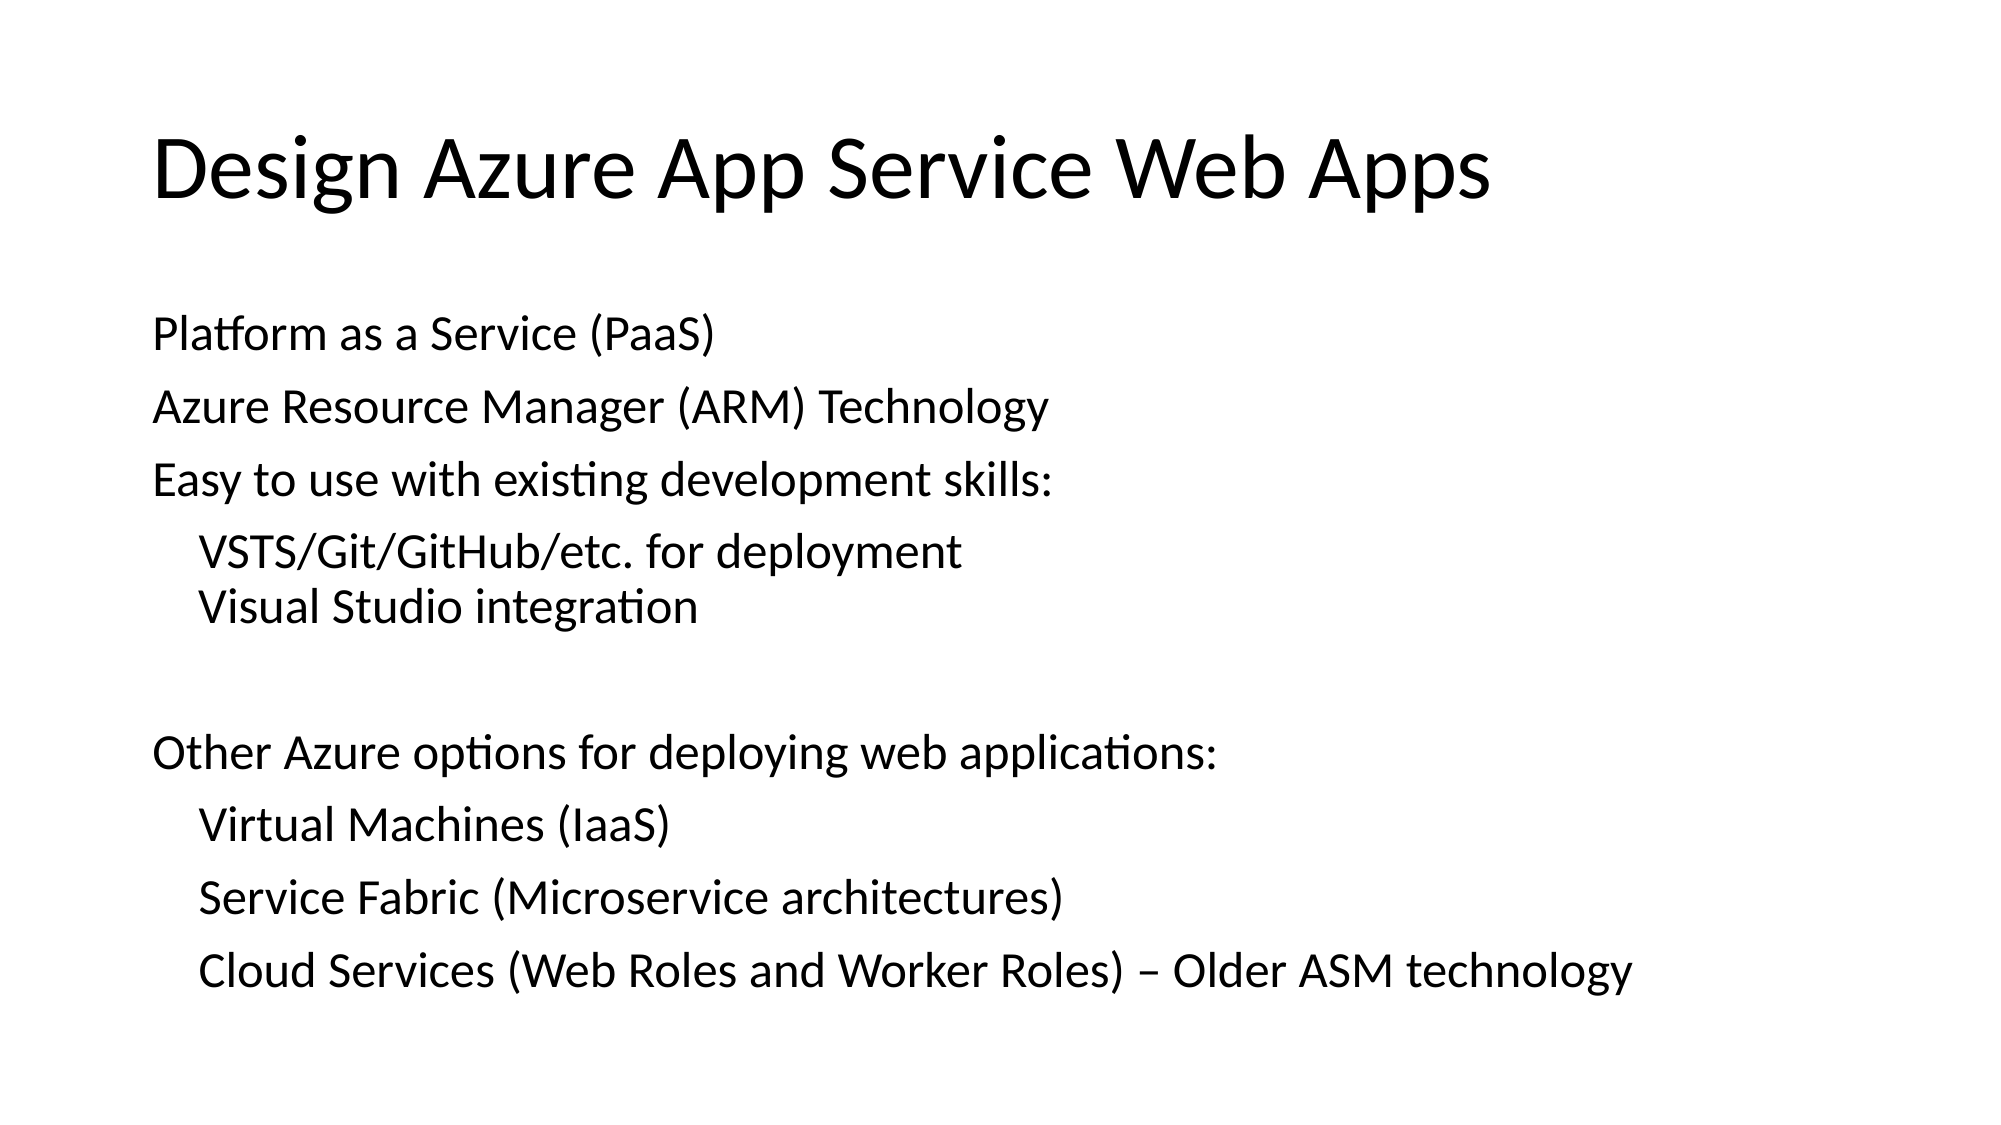

# Design Azure App Service Web Apps
Platform as a Service (PaaS)
Azure Resource Manager (ARM) Technology
Easy to use with existing development skills:
    VSTS/Git/GitHub/etc. for deployment
    Visual Studio integration

Other Azure options for deploying web applications:
    Virtual Machines (IaaS)
    Service Fabric (Microservice architectures)
    Cloud Services (Web Roles and Worker Roles) – Older ASM technology